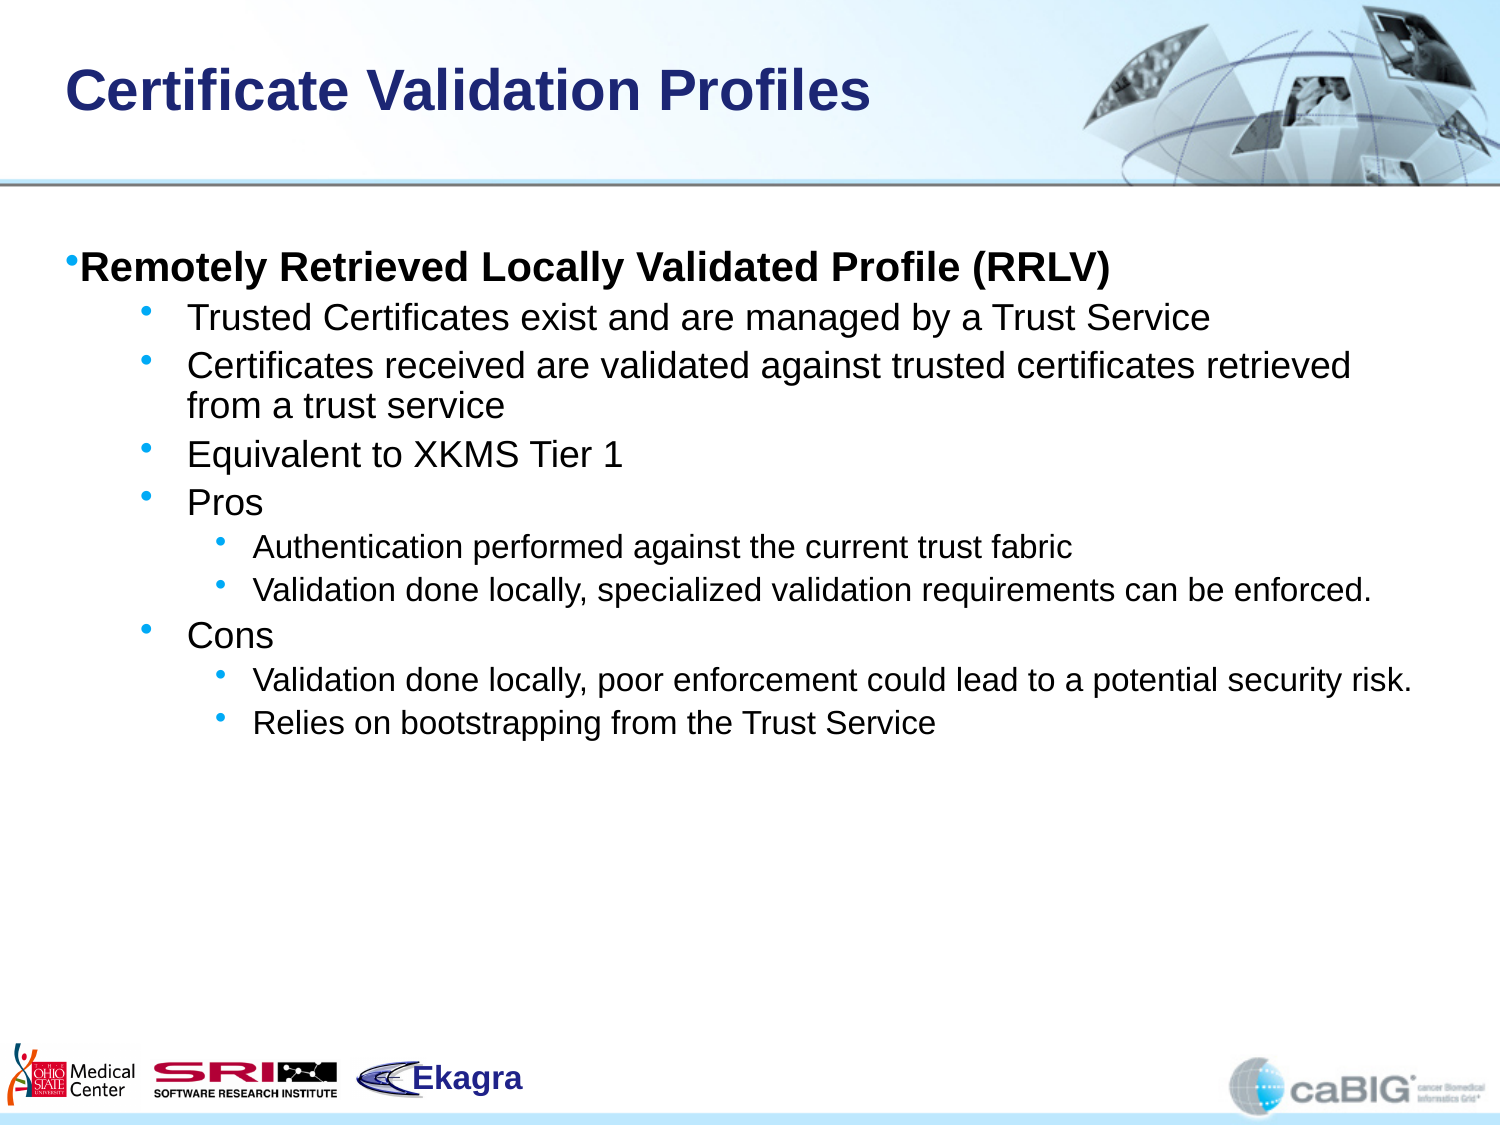

# Certificate Validation Profiles
Remotely Retrieved Locally Validated Profile (RRLV)
Trusted Certificates exist and are managed by a Trust Service
Certificates received are validated against trusted certificates retrieved from a trust service
Equivalent to XKMS Tier 1
Pros
Authentication performed against the current trust fabric
Validation done locally, specialized validation requirements can be enforced.
Cons
Validation done locally, poor enforcement could lead to a potential security risk.
Relies on bootstrapping from the Trust Service